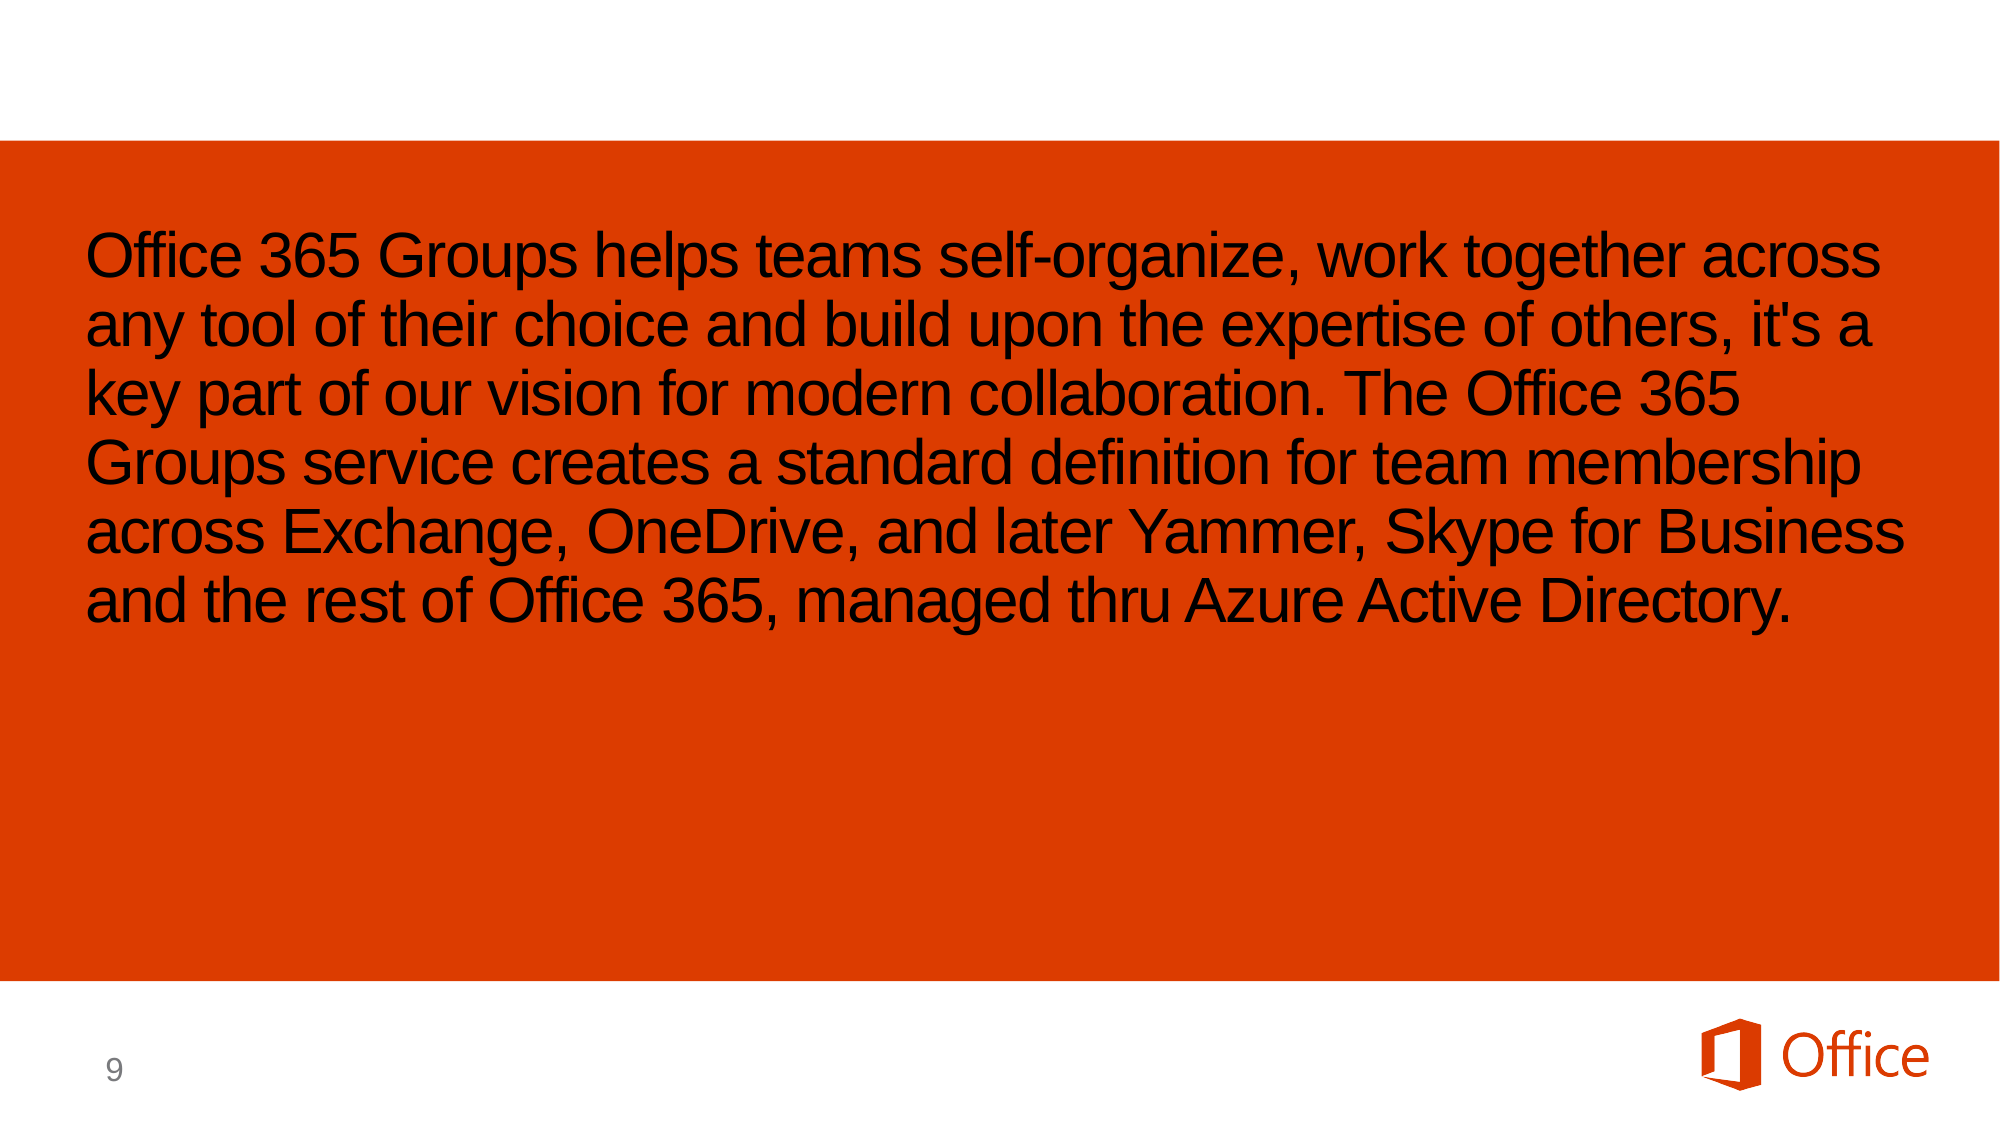

Office 365 Groups helps teams self-organize, work together across any tool of their choice and build upon the expertise of others, it's a key part of our vision for modern collaboration. The Office 365 Groups service creates a standard definition for team membership across Exchange, OneDrive, and later Yammer, Skype for Business and the rest of Office 365, managed thru Azure Active Directory.

9